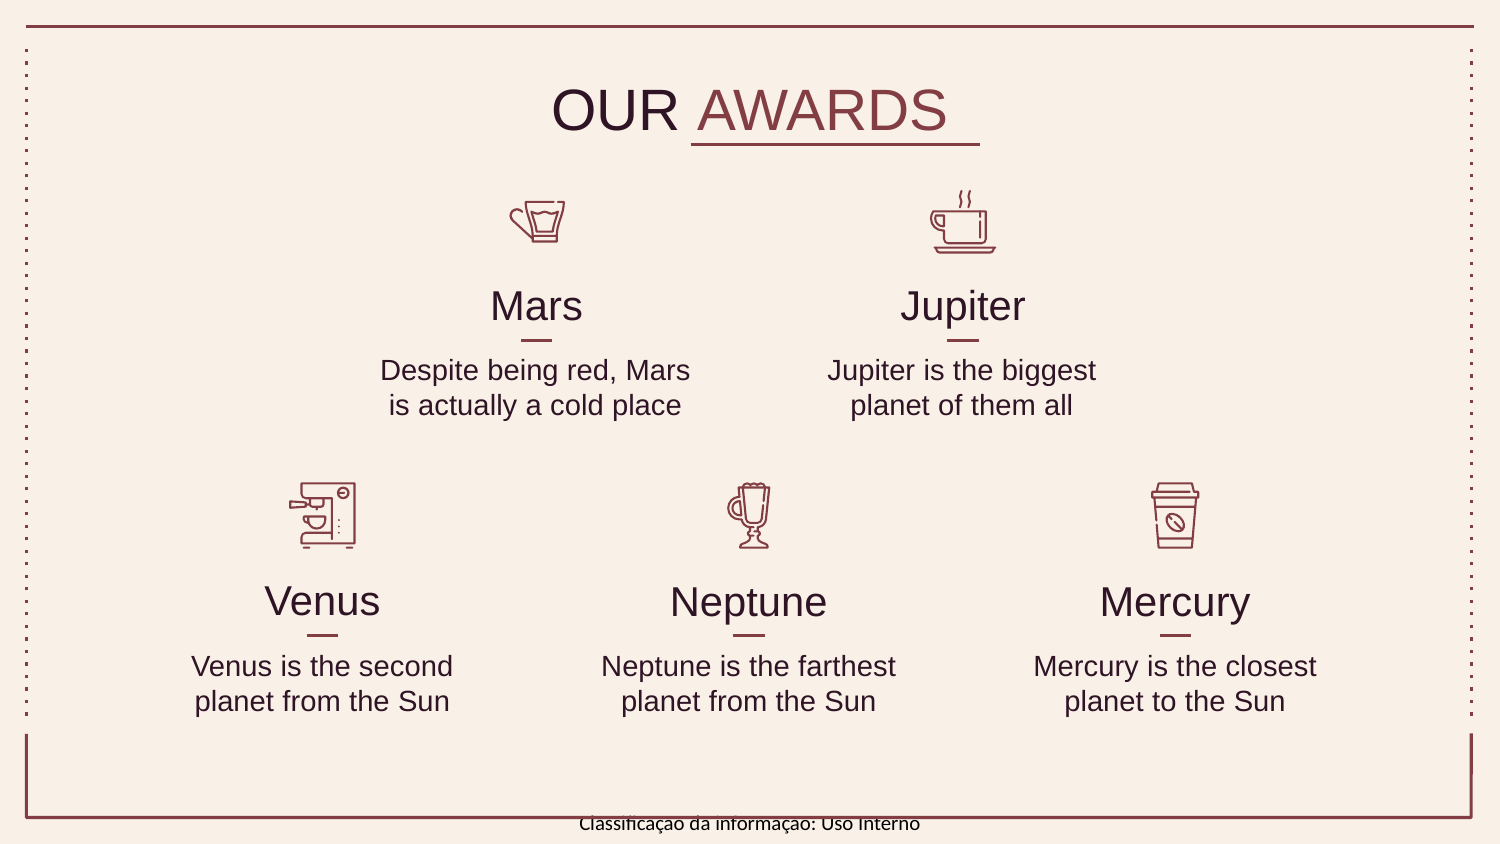

# OUR AWARDS

Mars
Jupiter
Despite being red, Mars is actually a cold place
Jupiter is the biggest planet of them all

Venus
Neptune
Mercury
Venus is the second planet from the Sun
Neptune is the farthest planet from the Sun
Mercury is the closest planet to the Sun